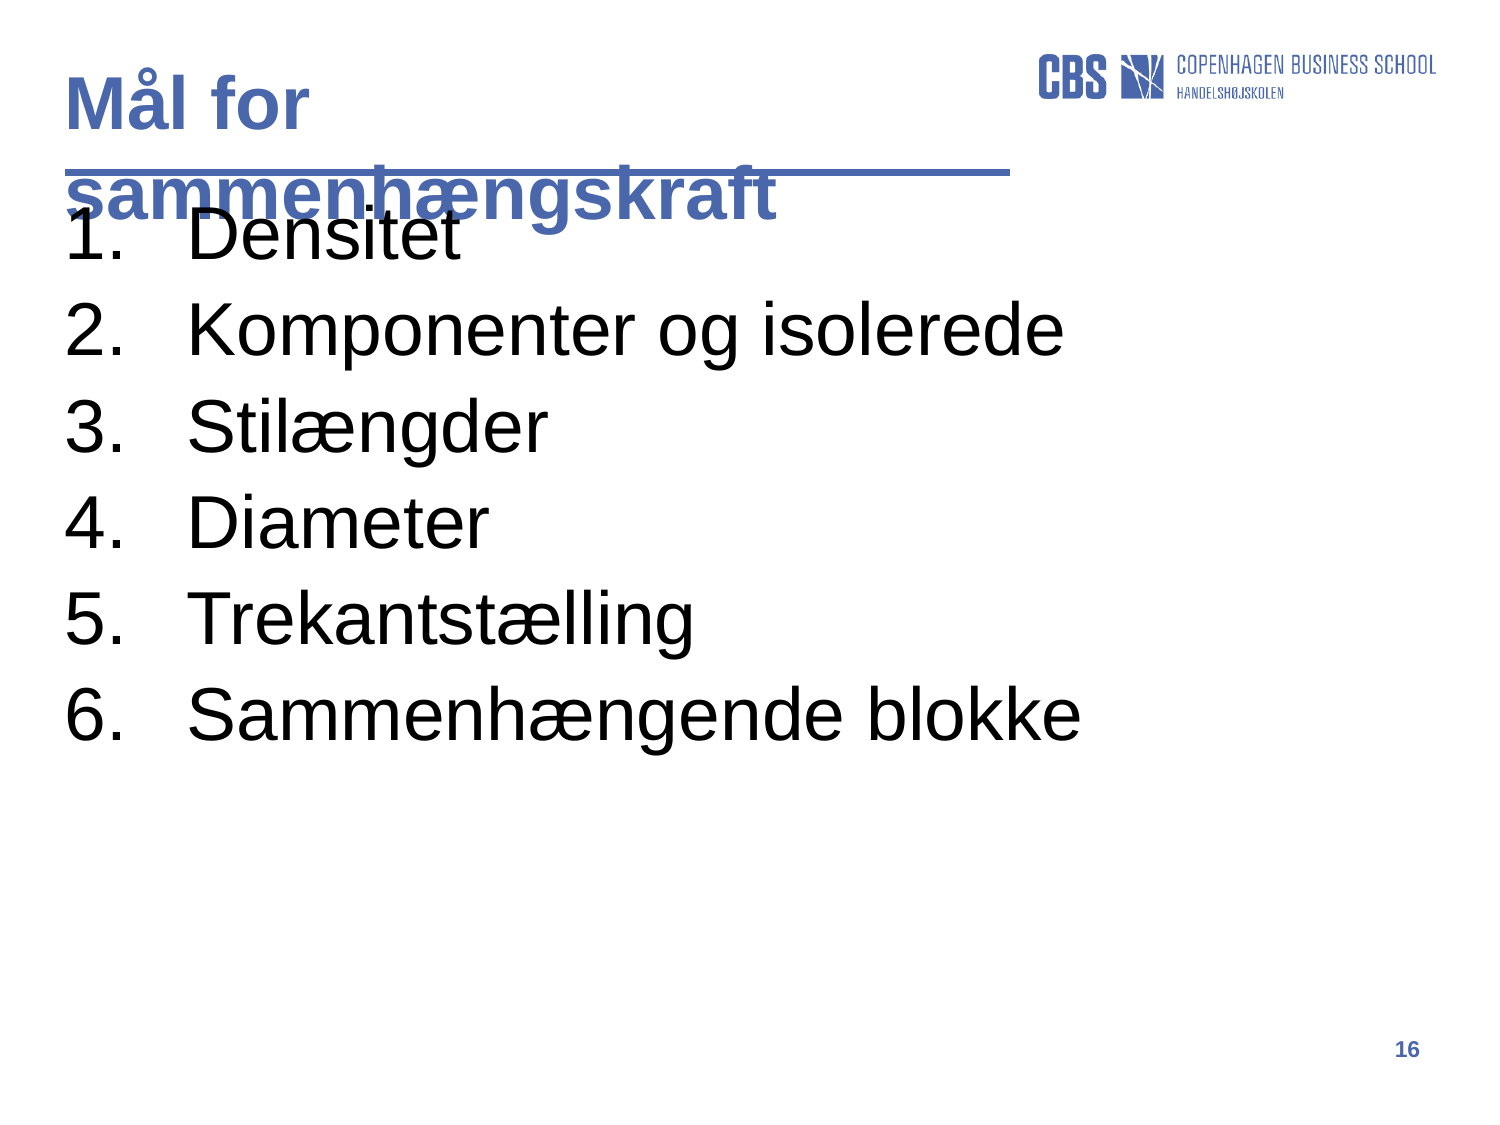

Mål for sammenhængskraft
Densitet
Komponenter og isolerede
Stilængder
Diameter
Trekantstælling
Sammenhængende blokke